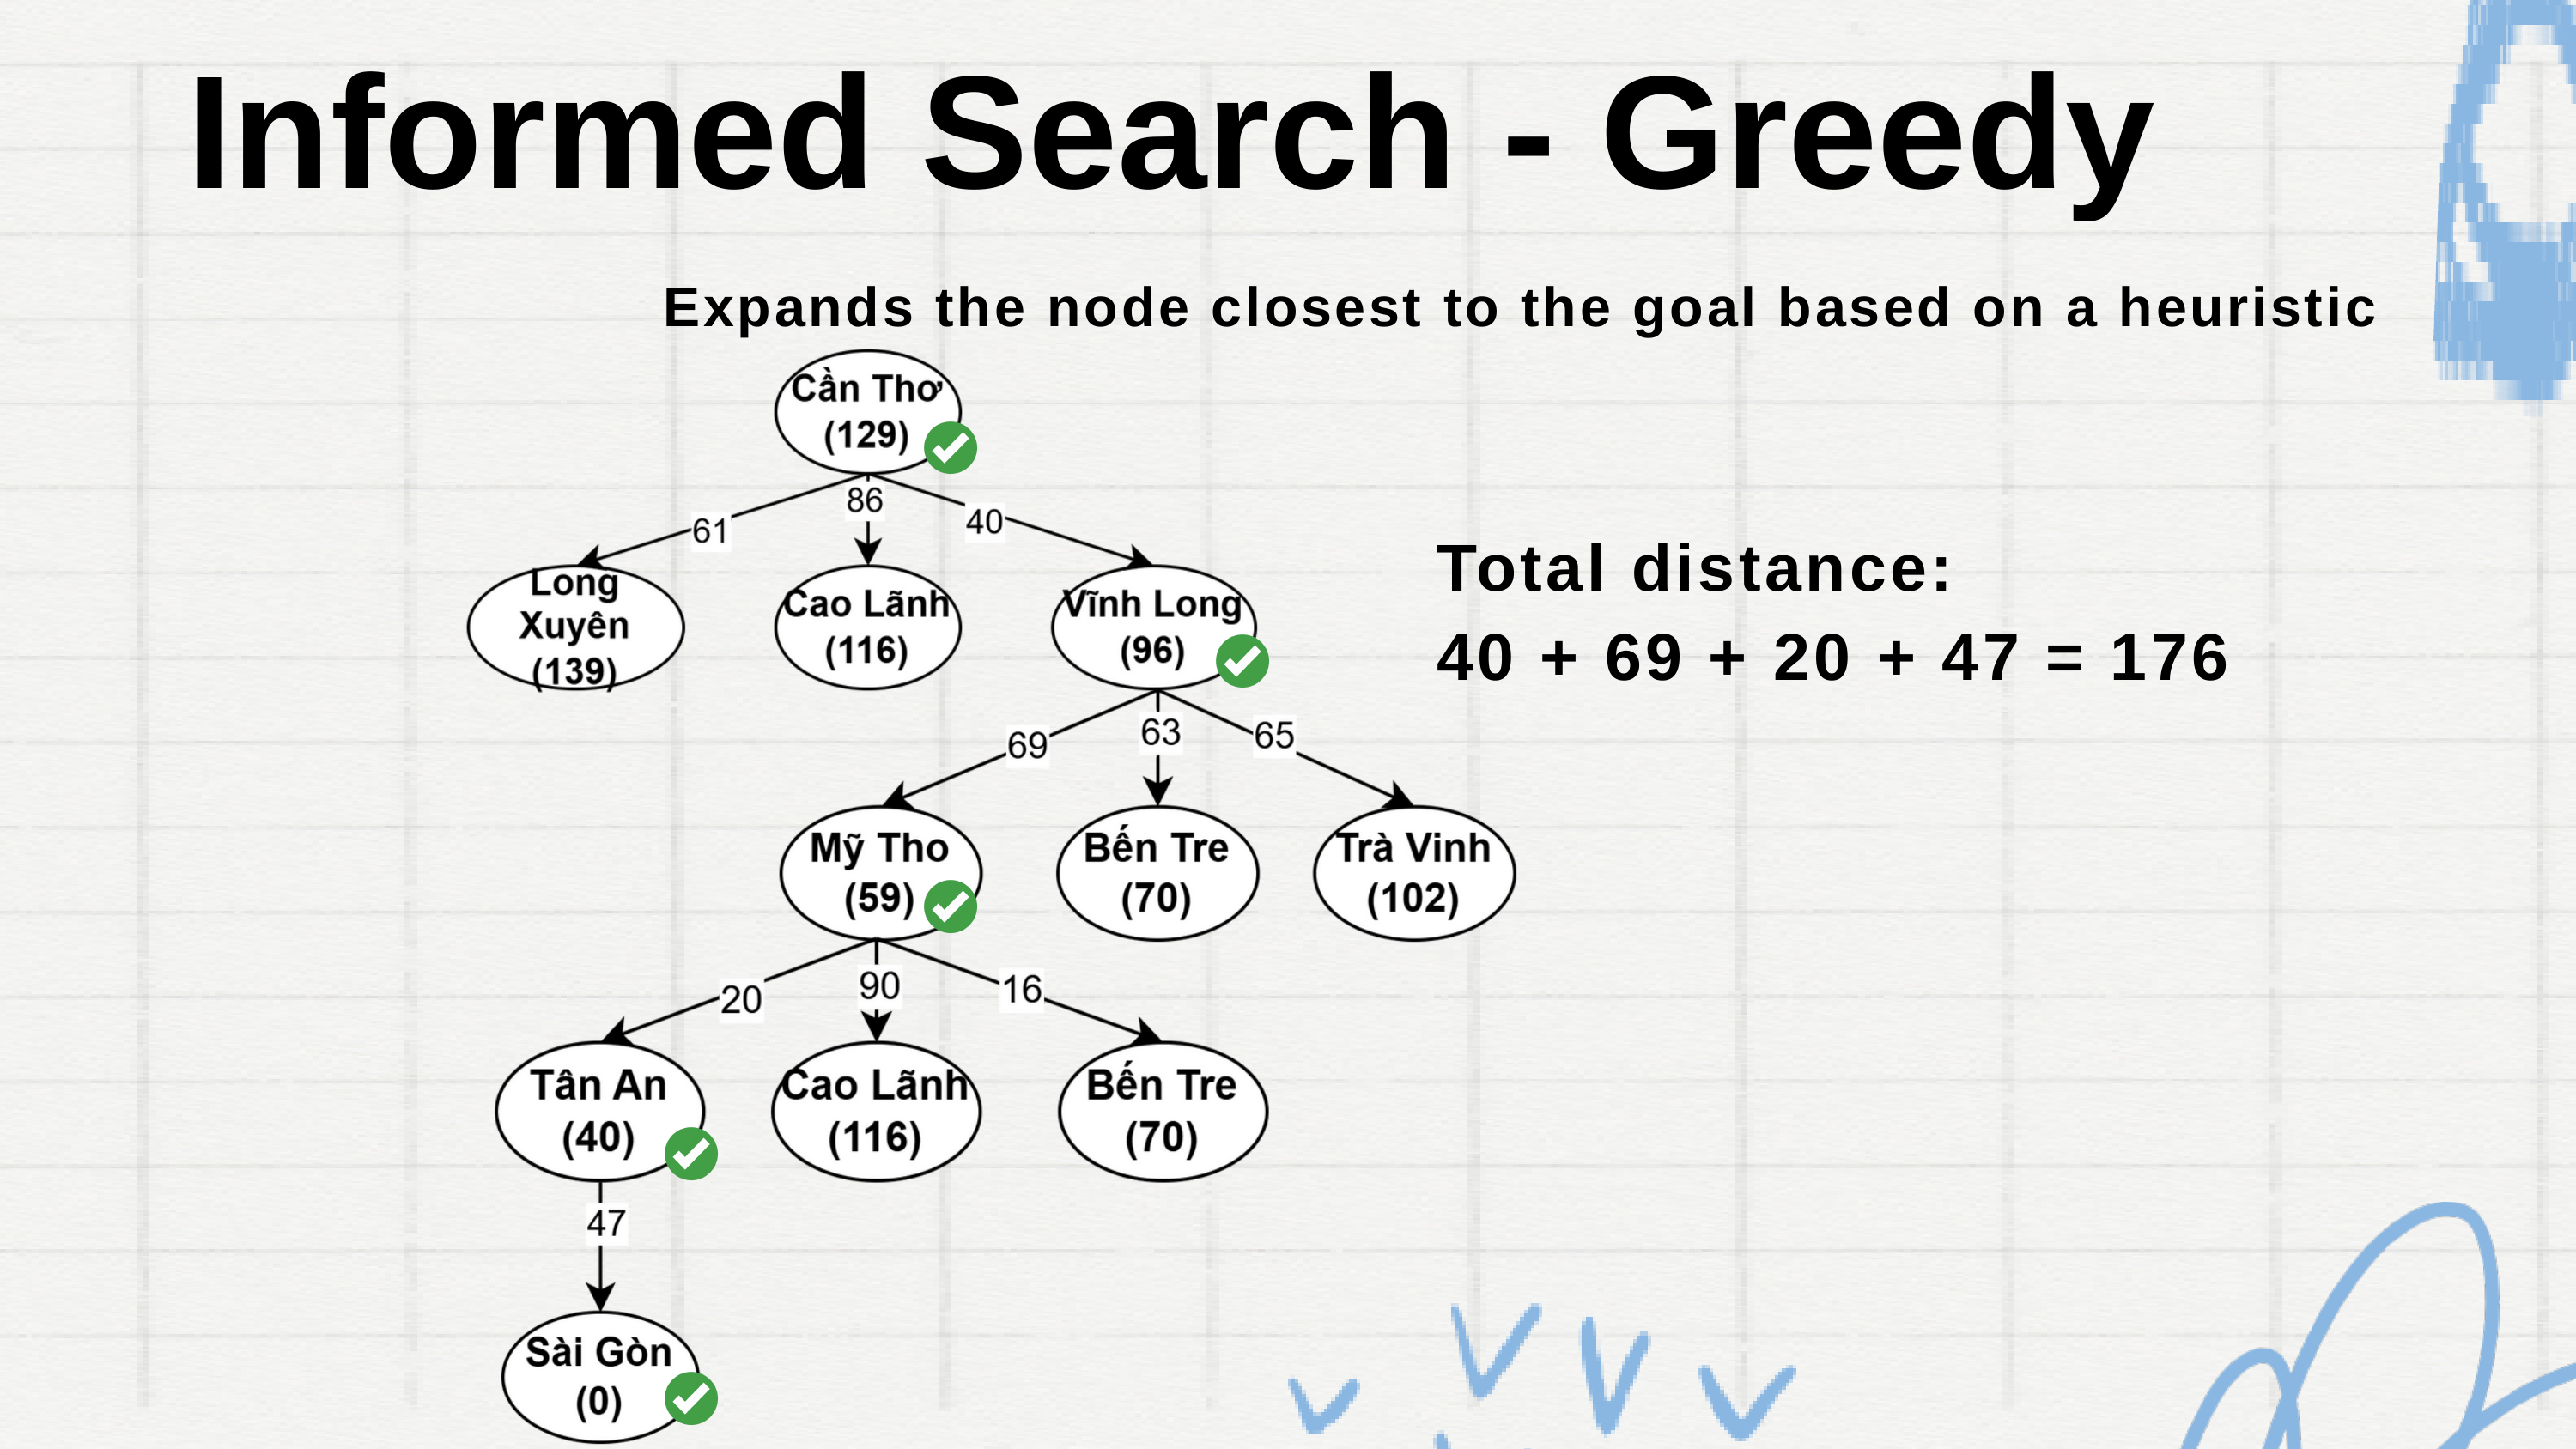

Informed Search - Greedy
Expands the node closest to the goal based on a heuristic

Total distance:
40 + 69 + 20 + 47 = 176